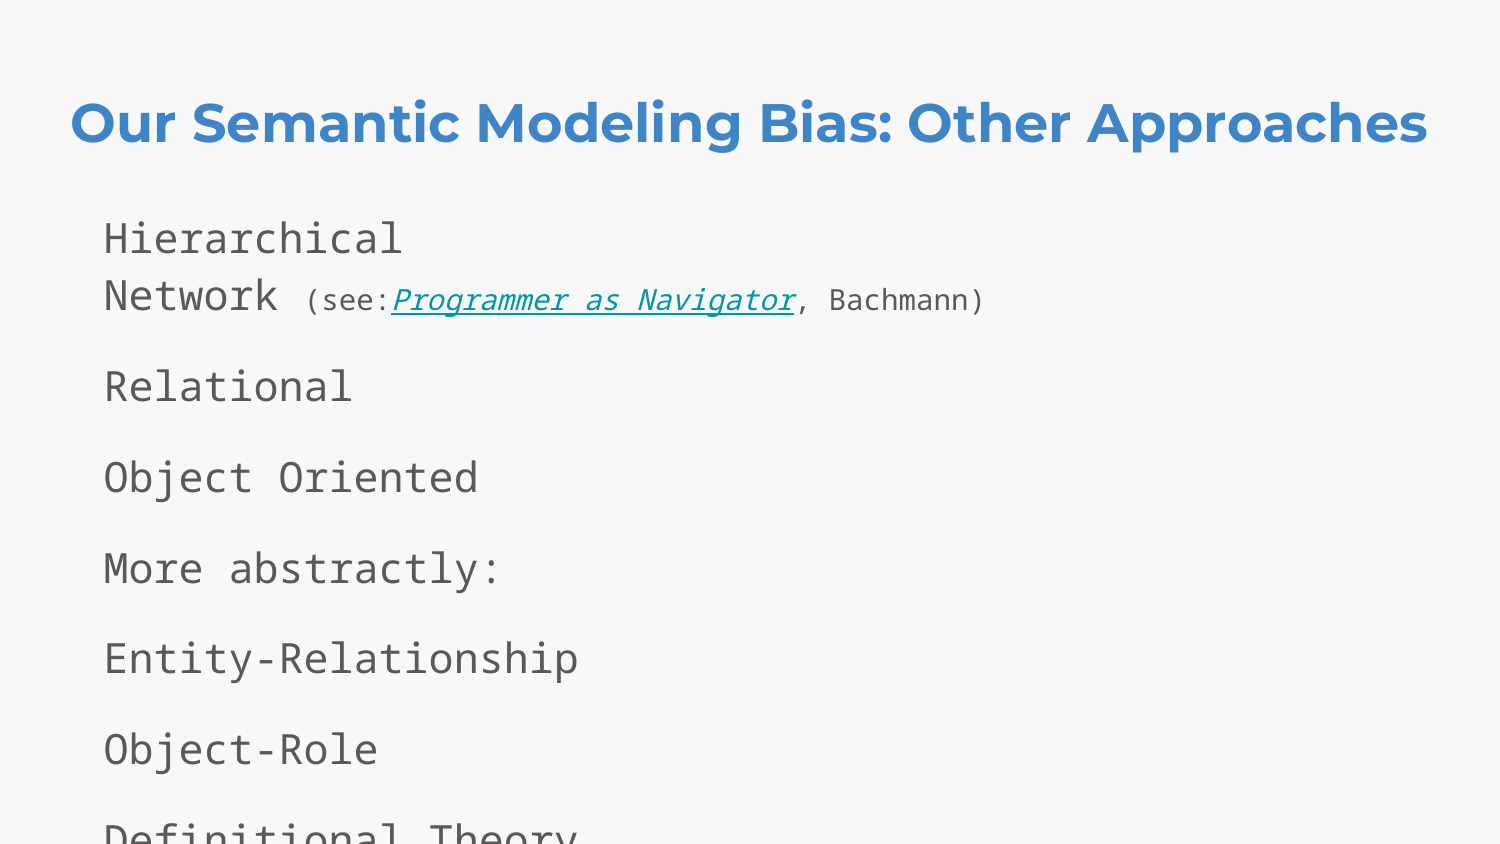

# Our Semantic Modeling Bias: Other Approaches

Hierarchical
Network (see:Programmer as Navigator, Bachmann)
Relational
Object Oriented
More abstractly:
Entity-Relationship
Object-Role
Definitional Theory